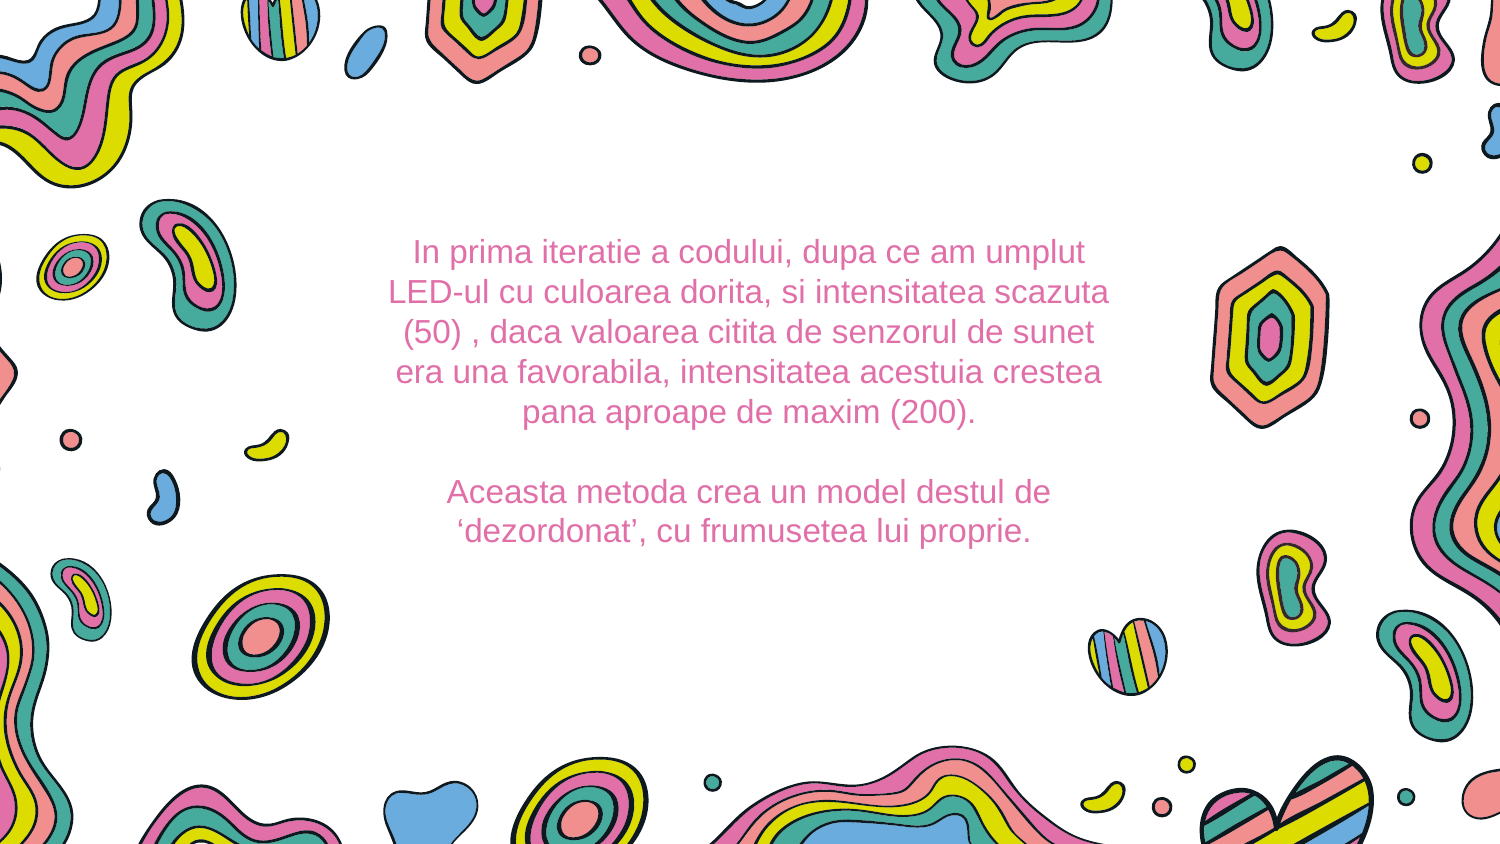

In prima iteratie a codului, dupa ce am umplut LED-ul cu culoarea dorita, si intensitatea scazuta (50) , daca valoarea citita de senzorul de sunet era una favorabila, intensitatea acestuia crestea pana aproape de maxim (200).

Aceasta metoda crea un model destul de ‘dezordonat’, cu frumusetea lui proprie.